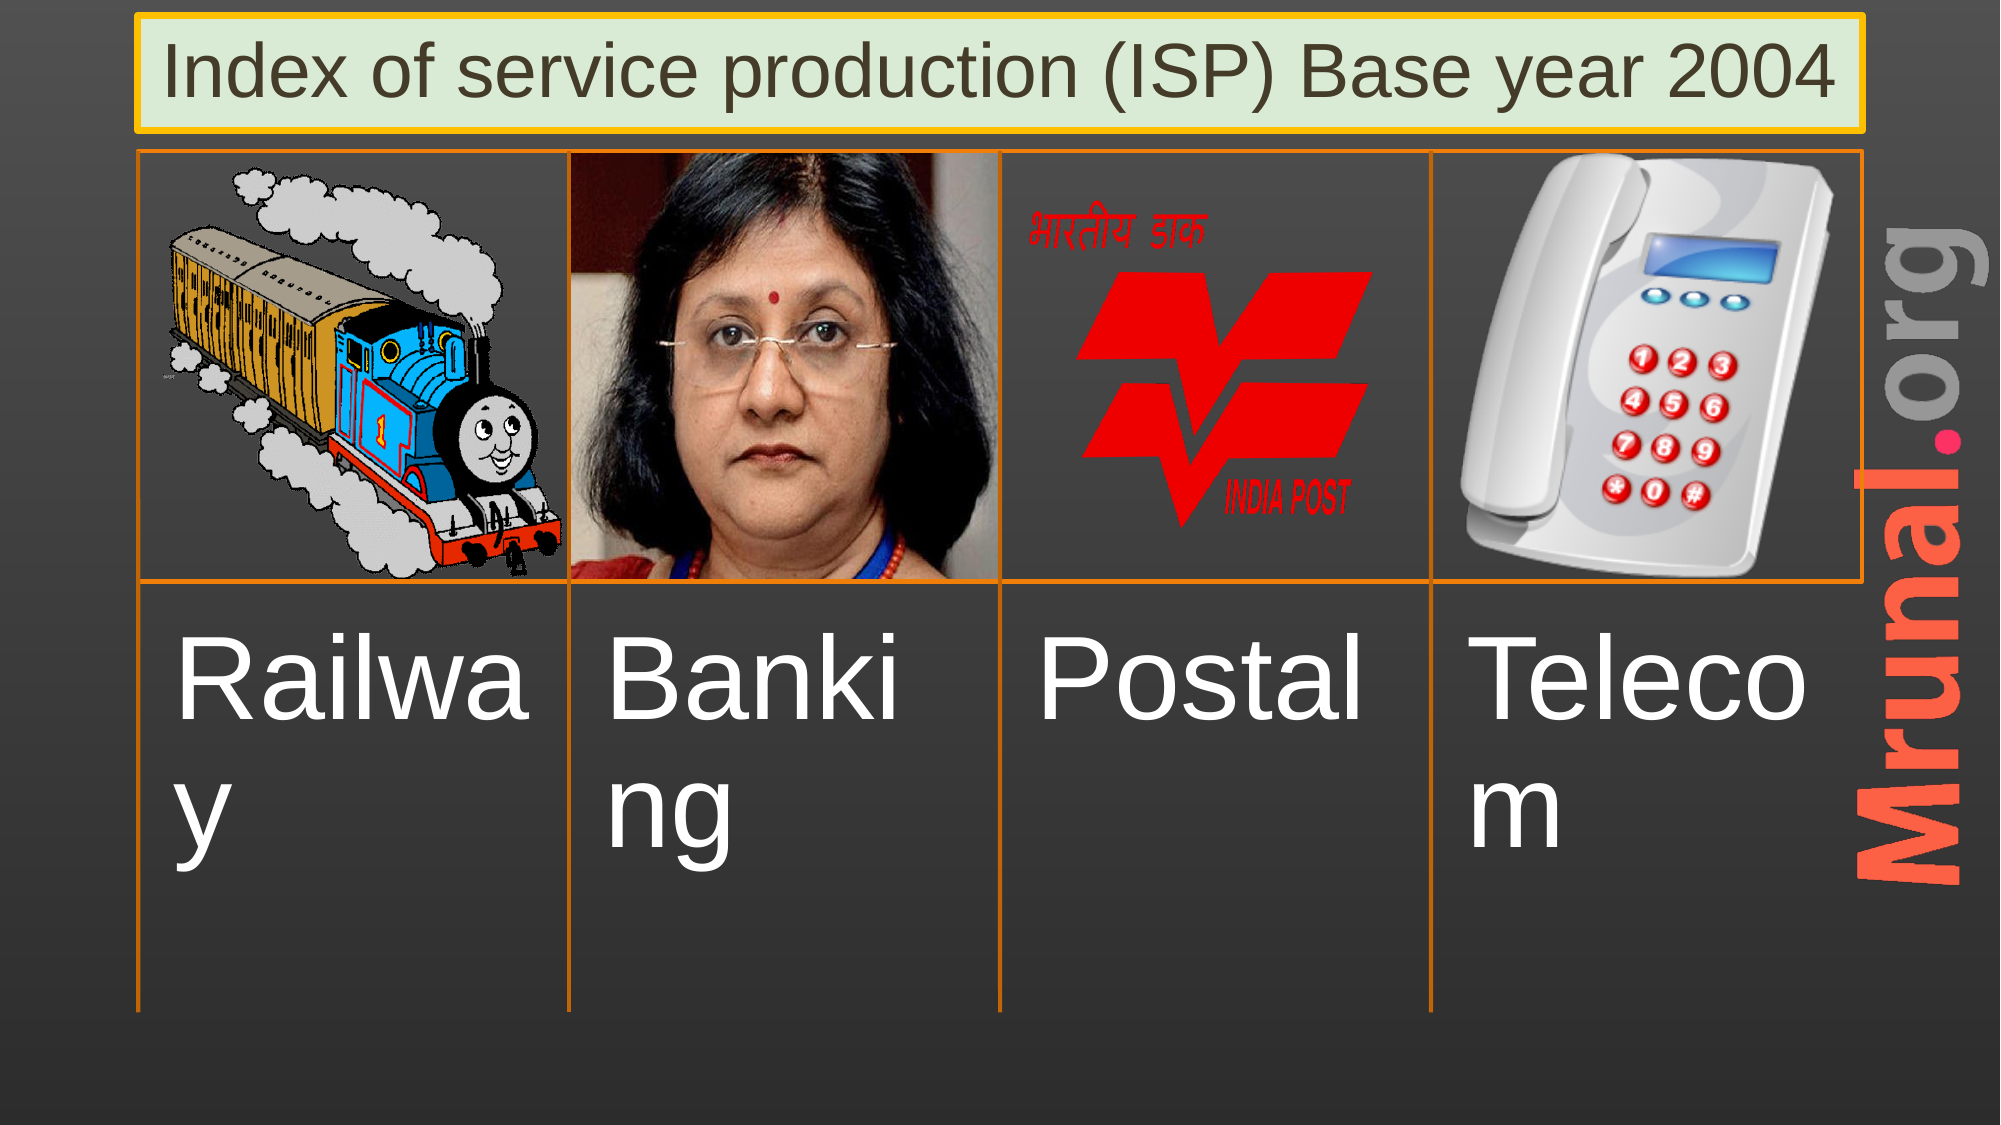

# Index of service production (ISP) Base year 2004
Railway
Banking
Postal
Telecom